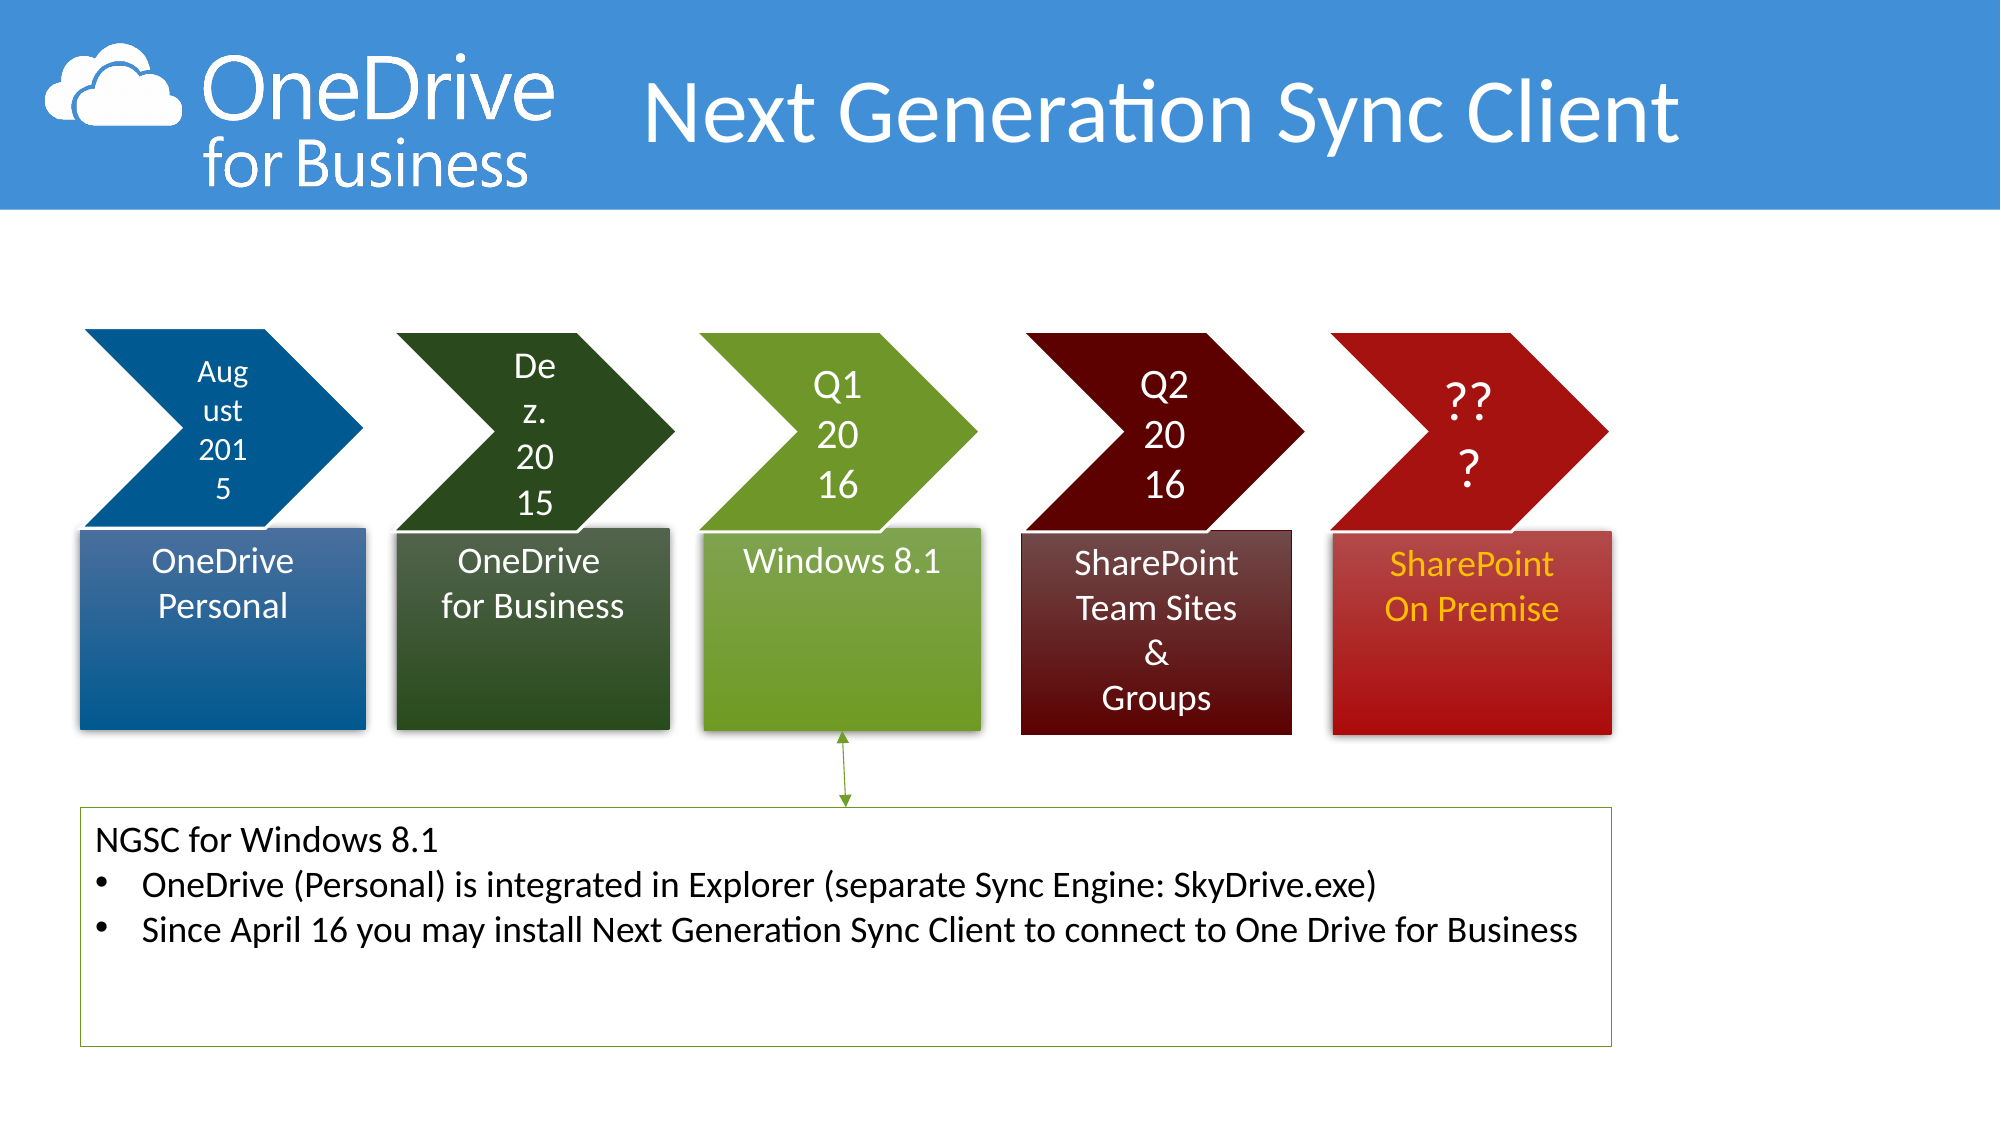

Next Generation Sync Client
August 2015
OneDrive
Personal
Q2
2016
SharePoint
Team Sites
&
Groups
???
SharePoint
On Premise
Dez. 2015
OneDrive
for Business
Q1 2016
Windows 8.1
NGSC for Windows 8.1
OneDrive (Personal) is integrated in Explorer (separate Sync Engine: SkyDrive.exe)
Since April 16 you may install Next Generation Sync Client to connect to One Drive for Business